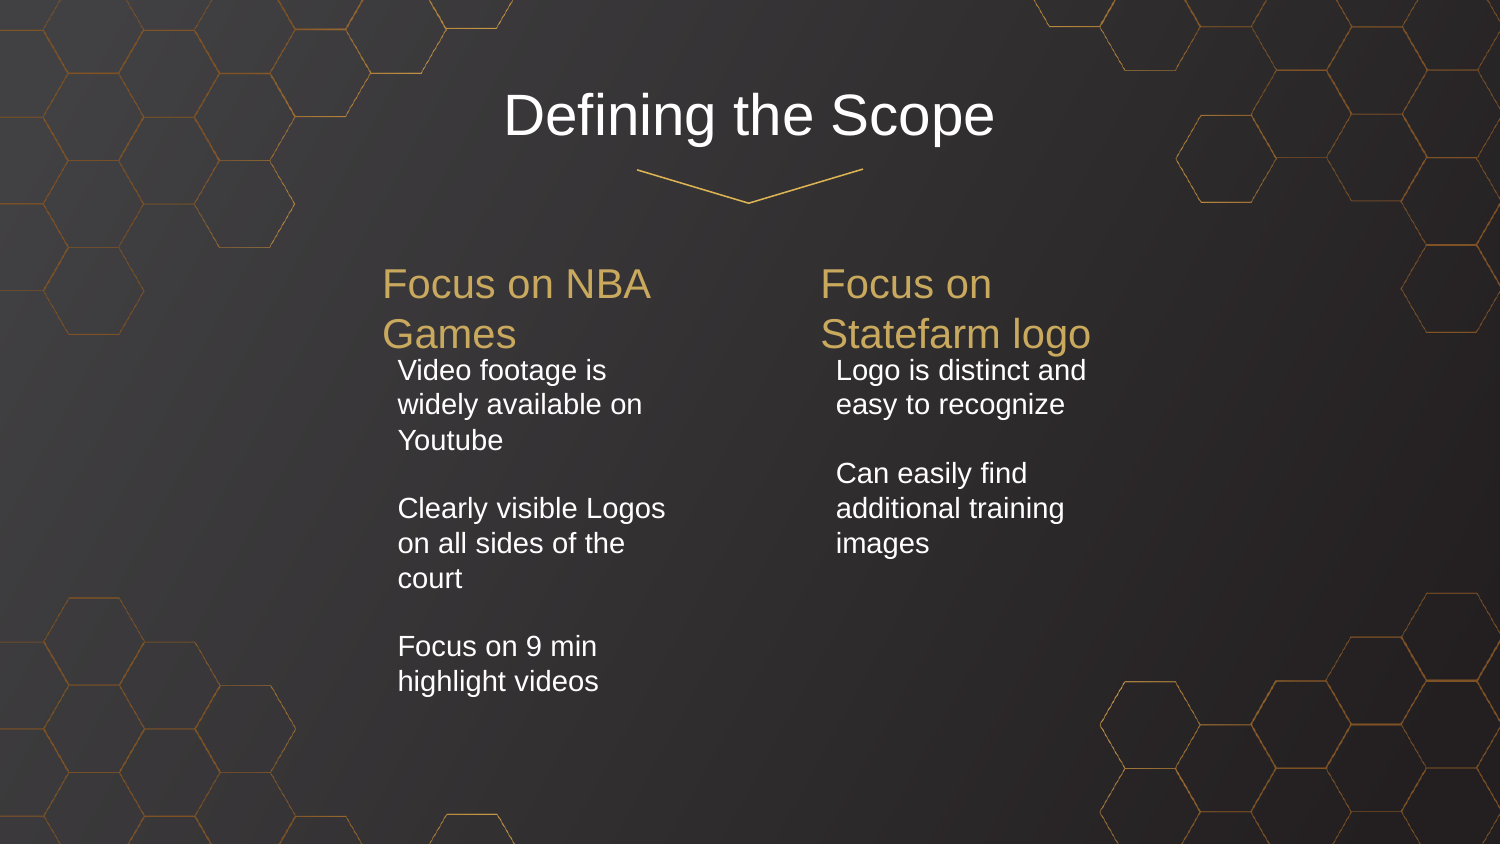

# Defining the Scope

Focus on NBA Games
Focus on Statefarm logo
Video footage is widely available on Youtube
Clearly visible Logos on all sides of the court
Focus on 9 min highlight videos
Logo is distinct and easy to recognize
Can easily find additional training images